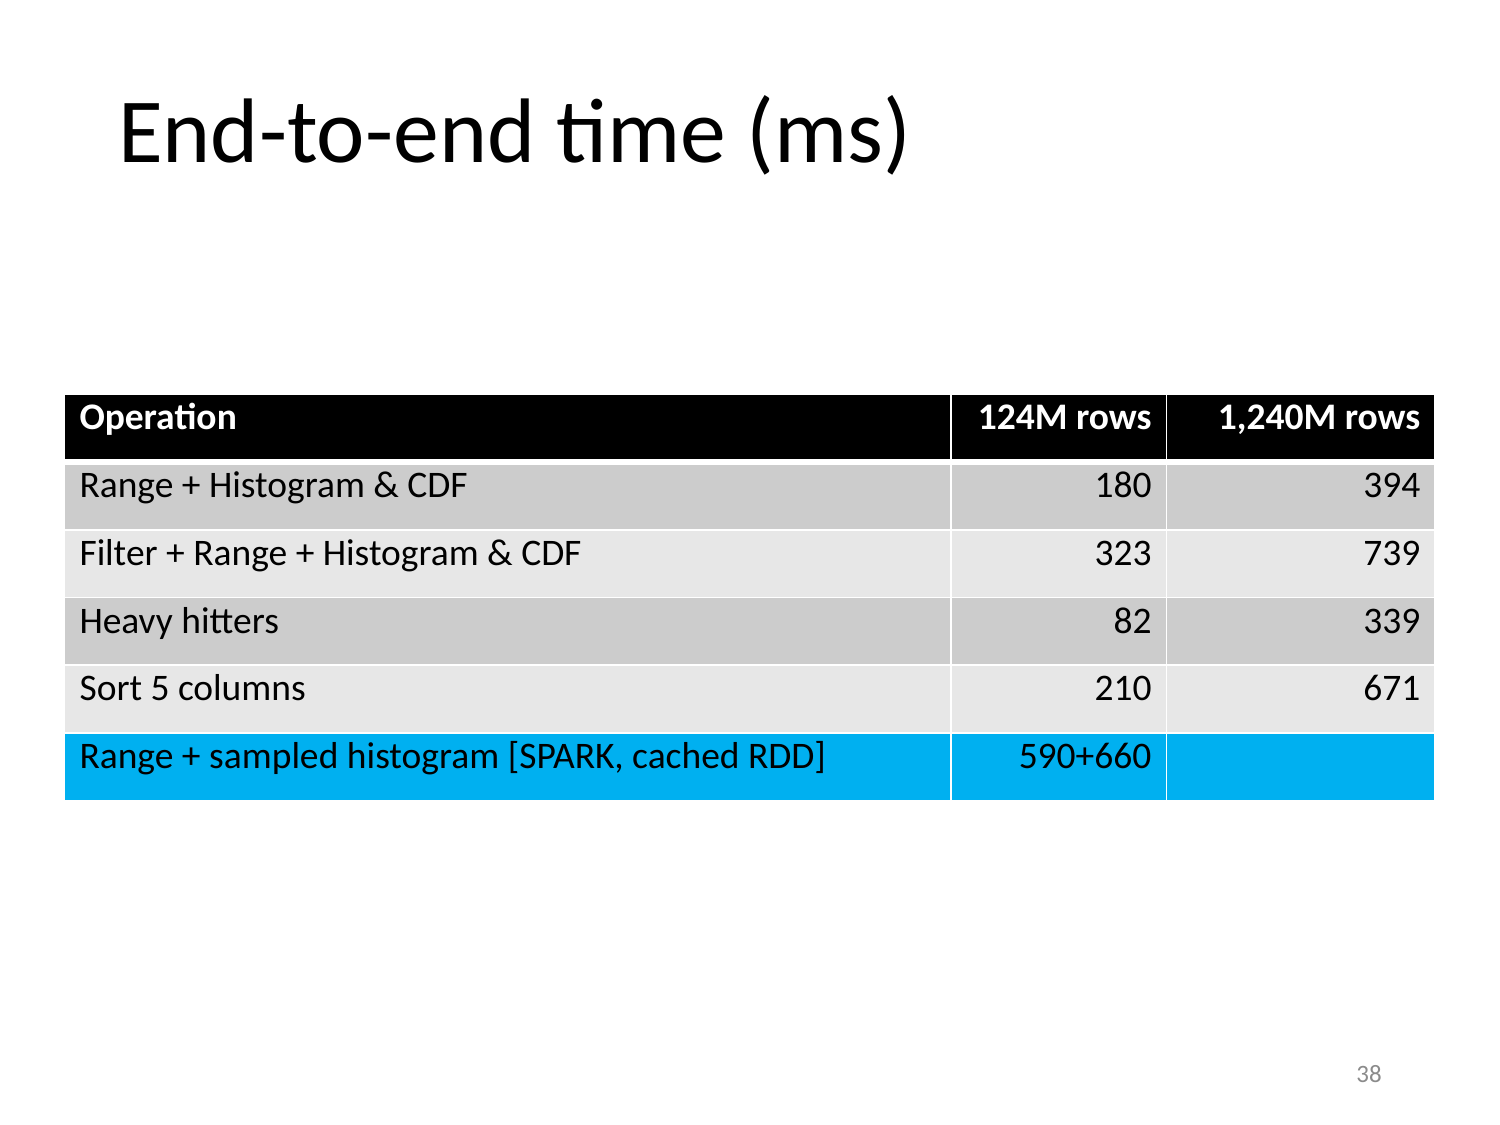

# End-to-end time (ms)
| Operation | 124M rows | 1,240M rows |
| --- | --- | --- |
| Range + Histogram & CDF | 180 | 394 |
| Filter + Range + Histogram & CDF | 323 | 739 |
| Heavy hitters | 82 | 339 |
| Sort 5 columns | 210 | 671 |
| Range + sampled histogram [SPARK, cached RDD] | 590+660 |  |
38